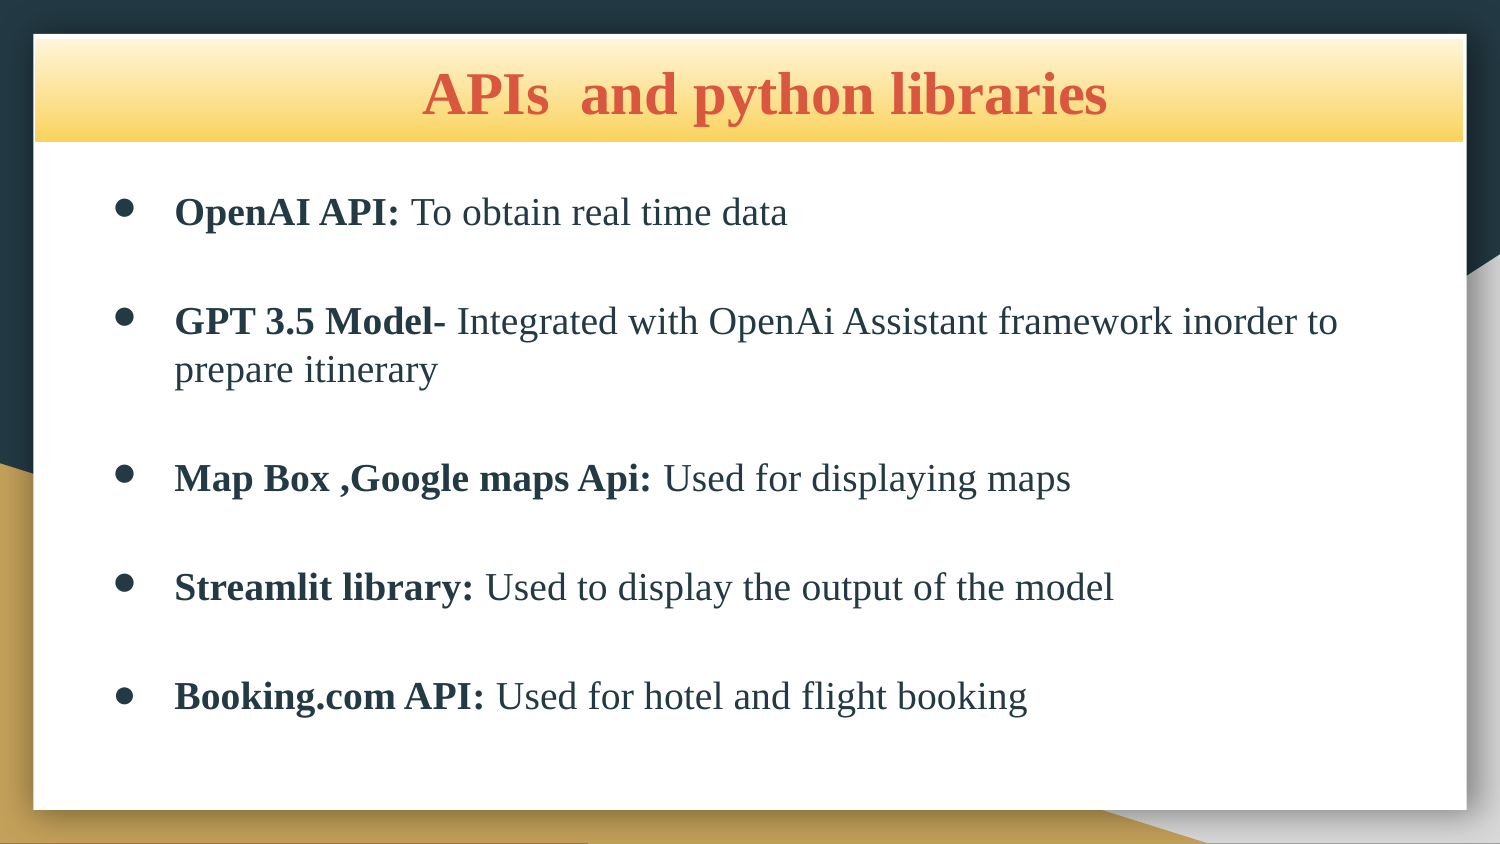

# APIs  and python libraries
OpenAI API: To obtain real time data

GPT 3.5 Model- Integrated with OpenAi Assistant framework inorder to prepare itinerary

Map Box ,Google maps Api: Used for displaying maps

Streamlit library: Used to display the output of the model

Booking.com API: Used for hotel and flight booking